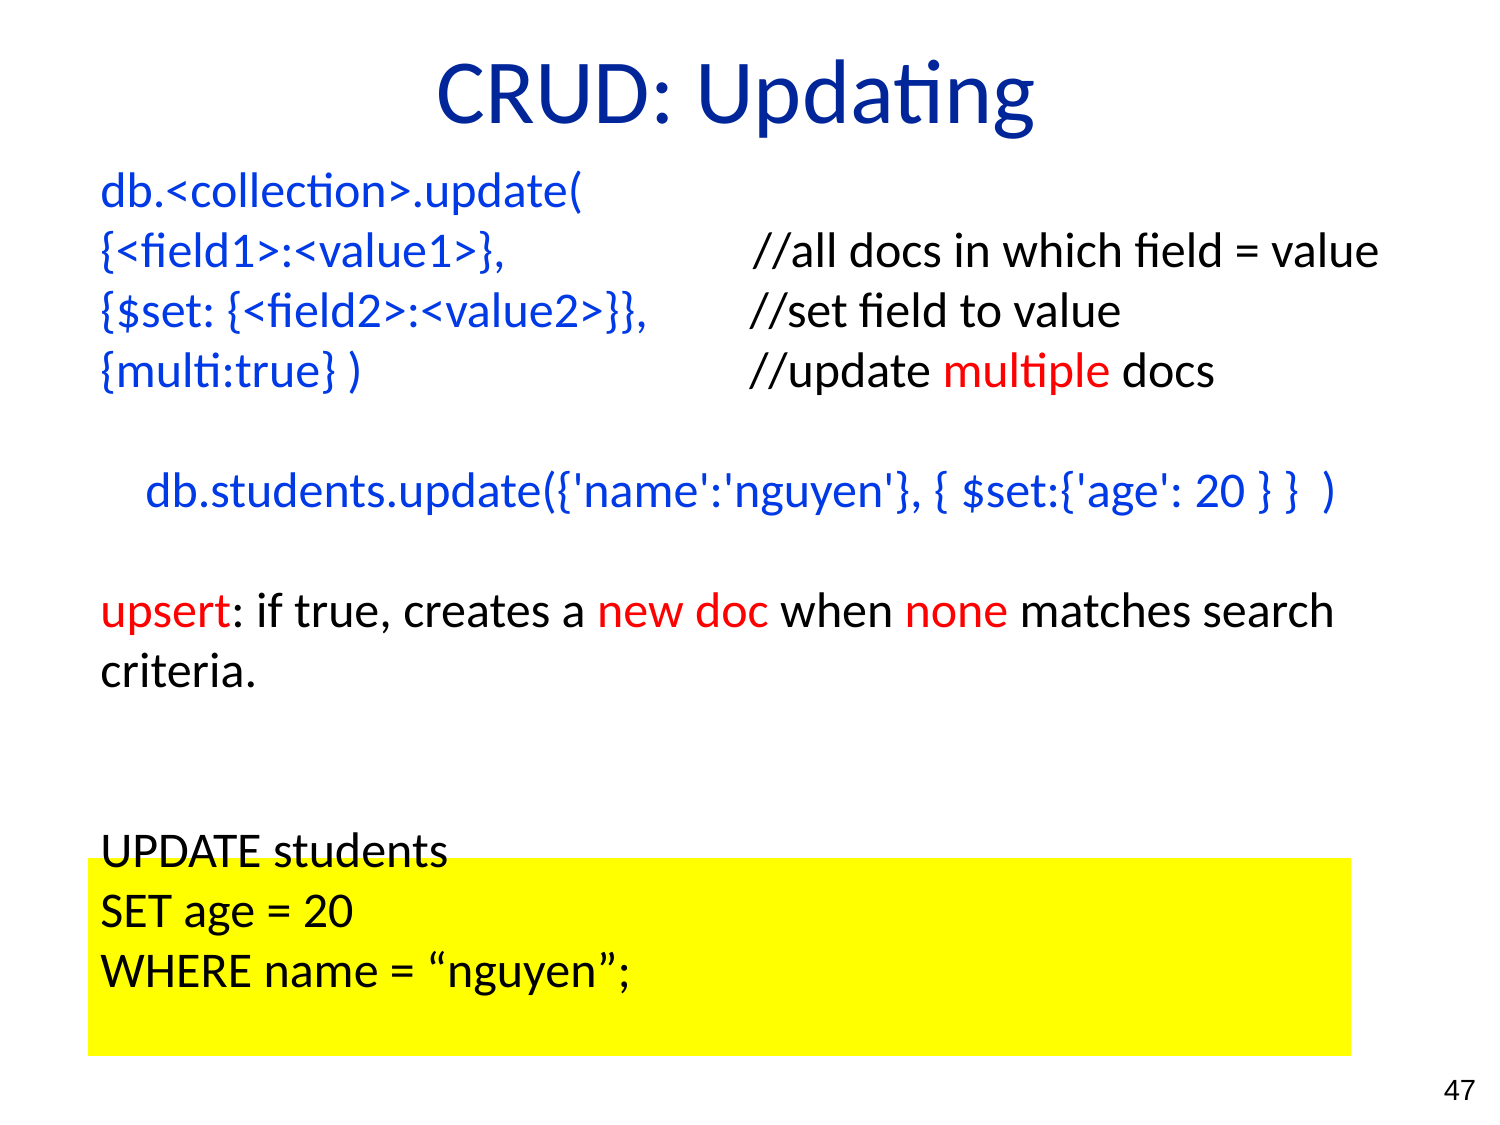

# CRUD: Updating
db.<collection>.update(
{<field1>:<value1>}, 	                  //all docs in which field = value
{$set: {<field2>:<value2>}},         //set field to value
{multi:true} )	                               //update multiple docs

    db.students.update({'name':'nguyen'}, { $set:{'age': 20 } }  )

upsert: if true, creates a new doc when none matches search criteria.

UPDATE students
SET age = 20
WHERE name = “nguyen”;

47